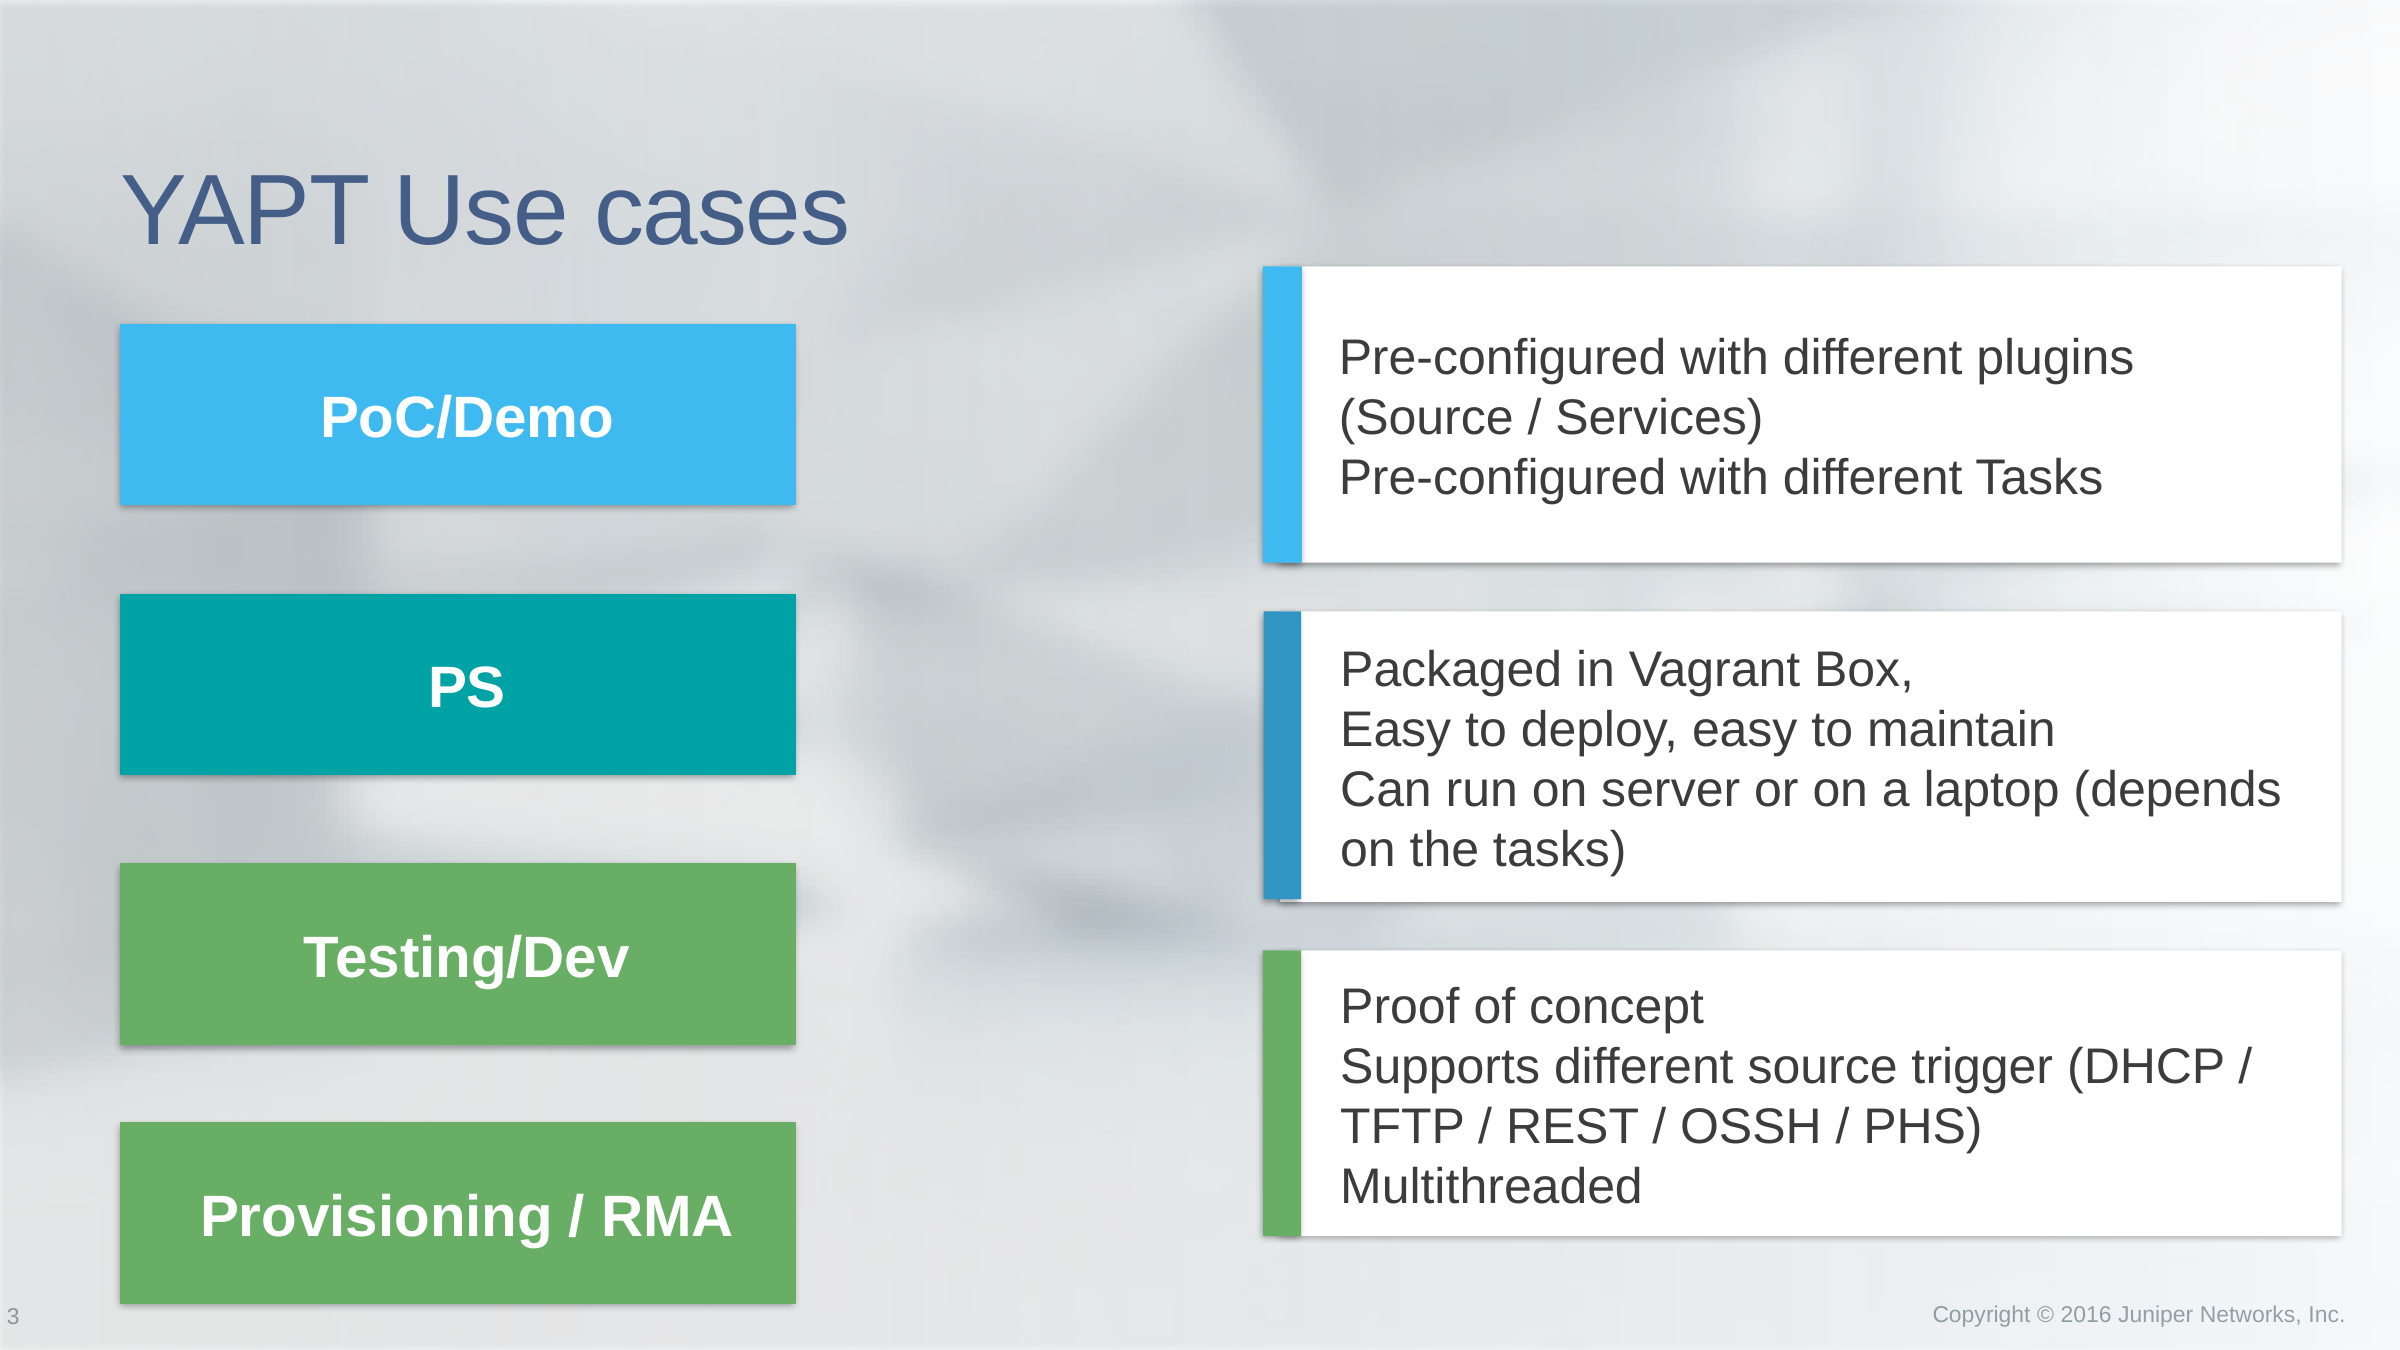

# YAPT Use cases

Pre-configured with different plugins (Source / Services)
Pre-configured with different Tasks
PoC/Demo
PS

Packaged in Vagrant Box,
Easy to deploy, easy to maintain
Can run on server or on a laptop (depends on the tasks)
Testing/Dev
Proof of concept
Supports different source trigger (DHCP / TFTP / REST / OSSH / PHS)
Multithreaded

Provisioning / RMA